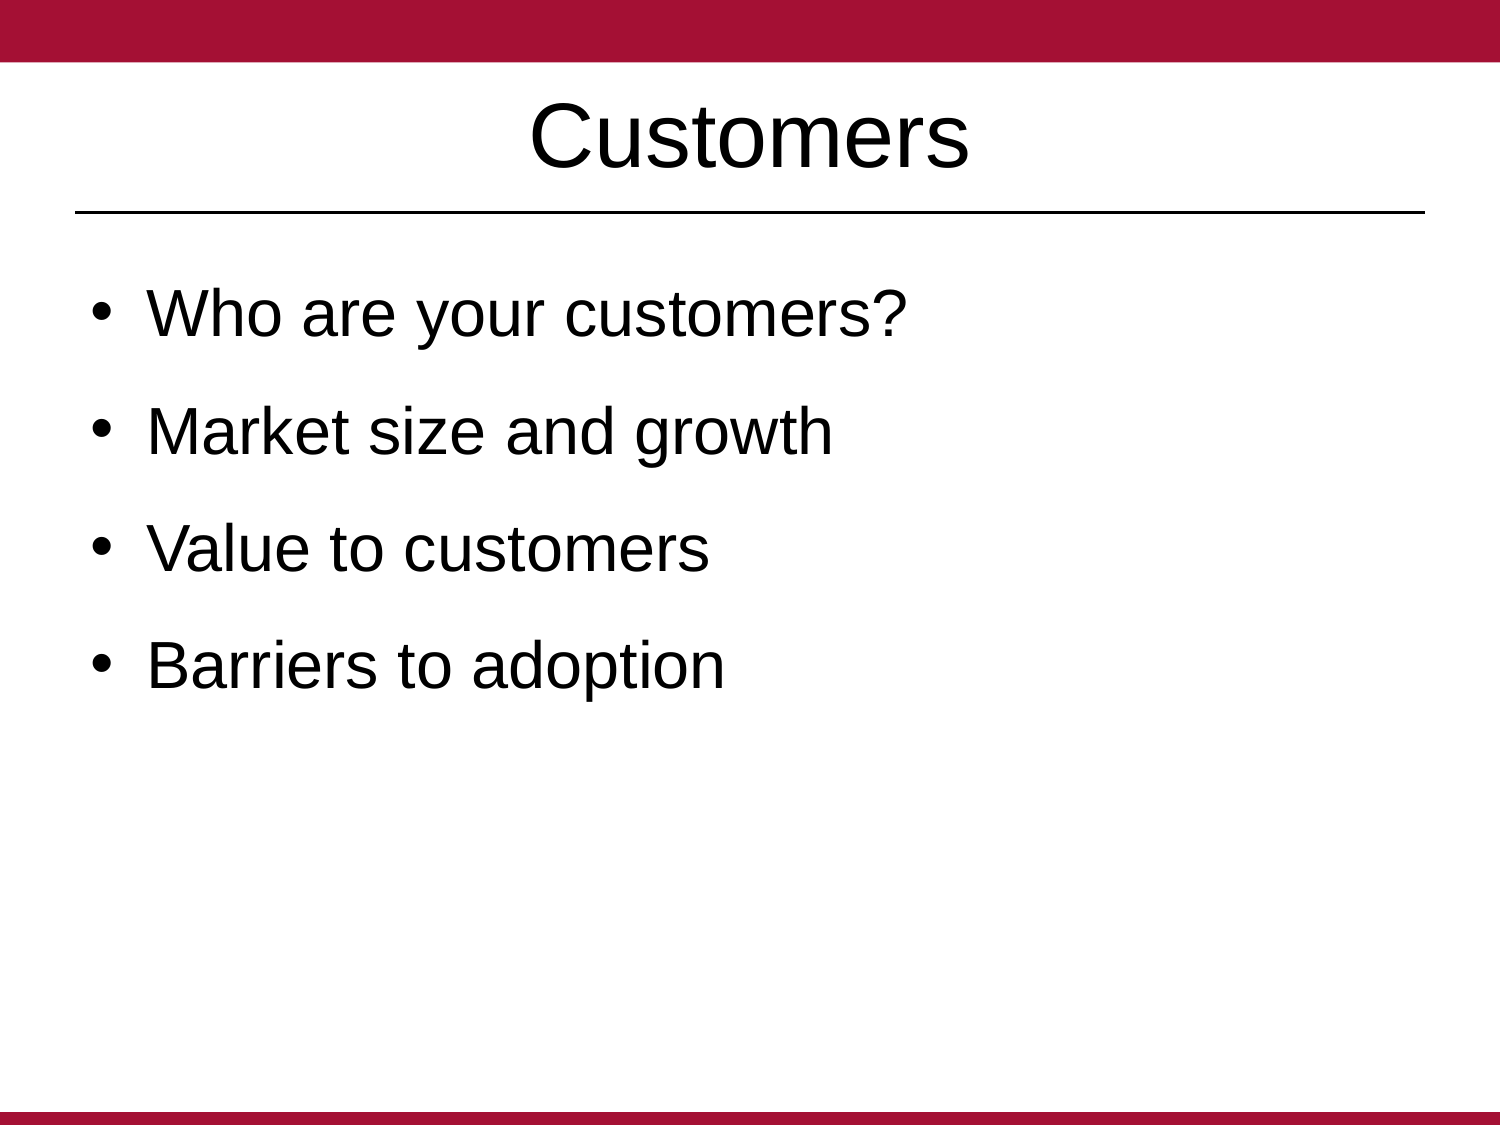

# Customers
Who are your customers?
Market size and growth
Value to customers
Barriers to adoption